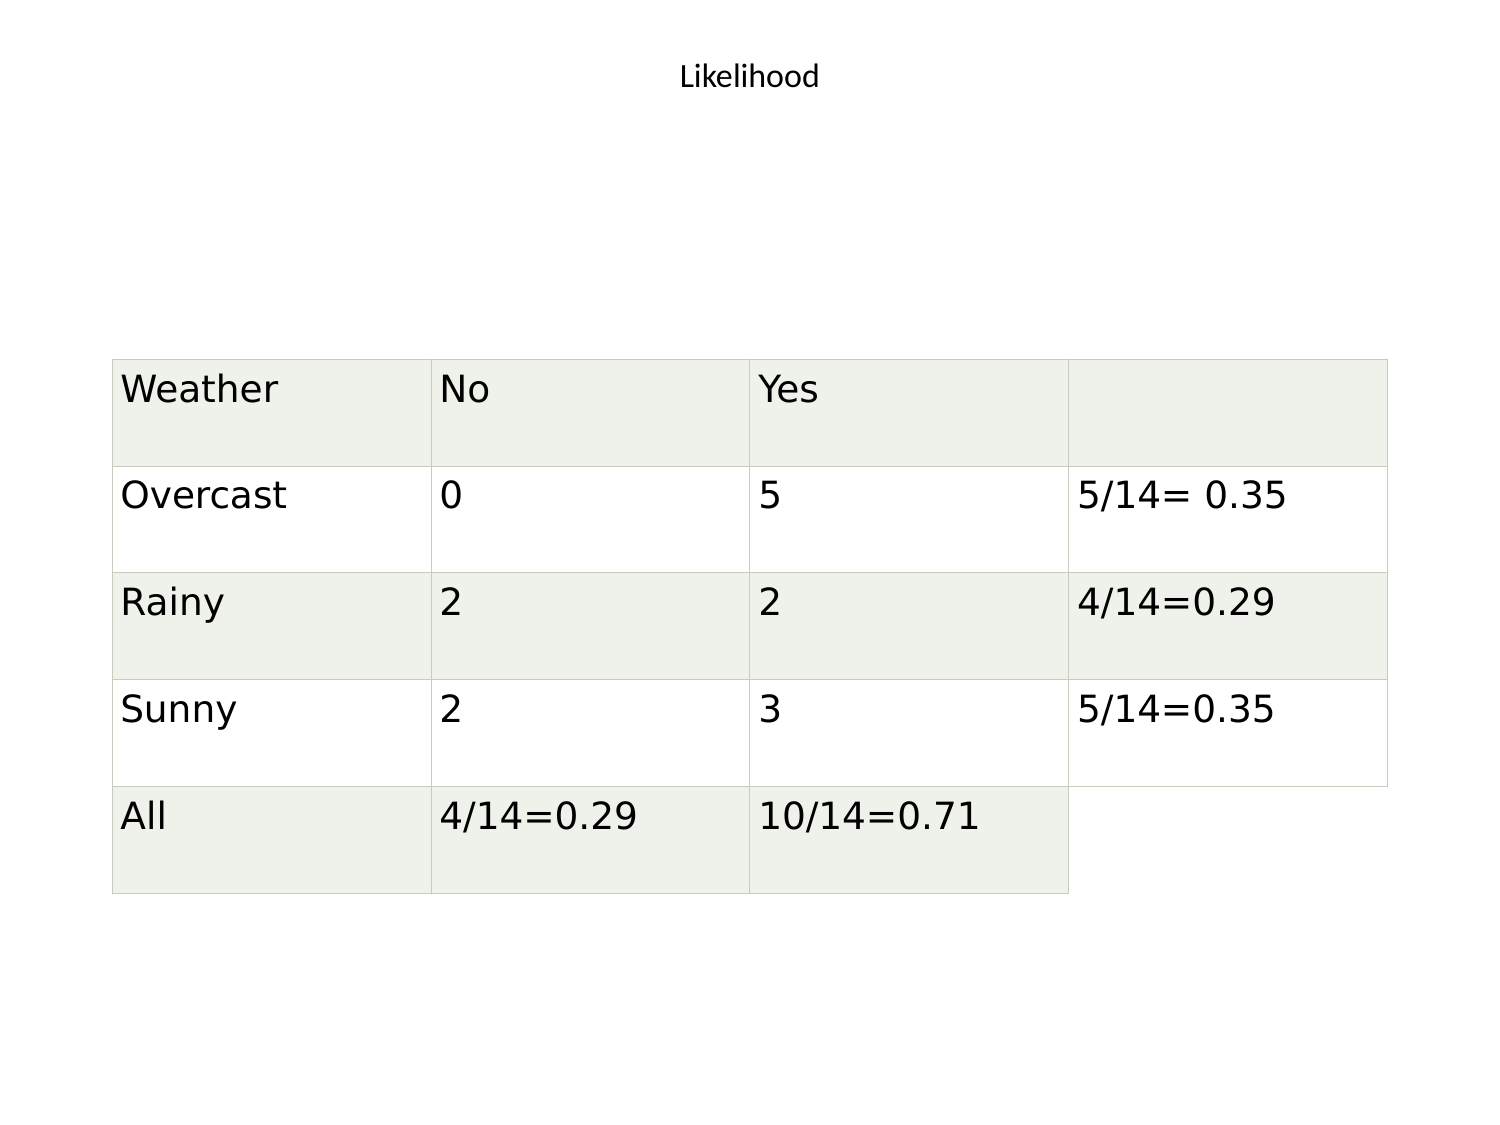

# Likelihood
|  |  |  |  |
| --- | --- | --- | --- |
| Weather | No | Yes |  |
| Overcast | 0 | 5 | 5/14= 0.35 |
| Rainy | 2 | 2 | 4/14=0.29 |
| Sunny | 2 | 3 | 5/14=0.35 |
| All | 4/14=0.29 | 10/14=0.71 |  |